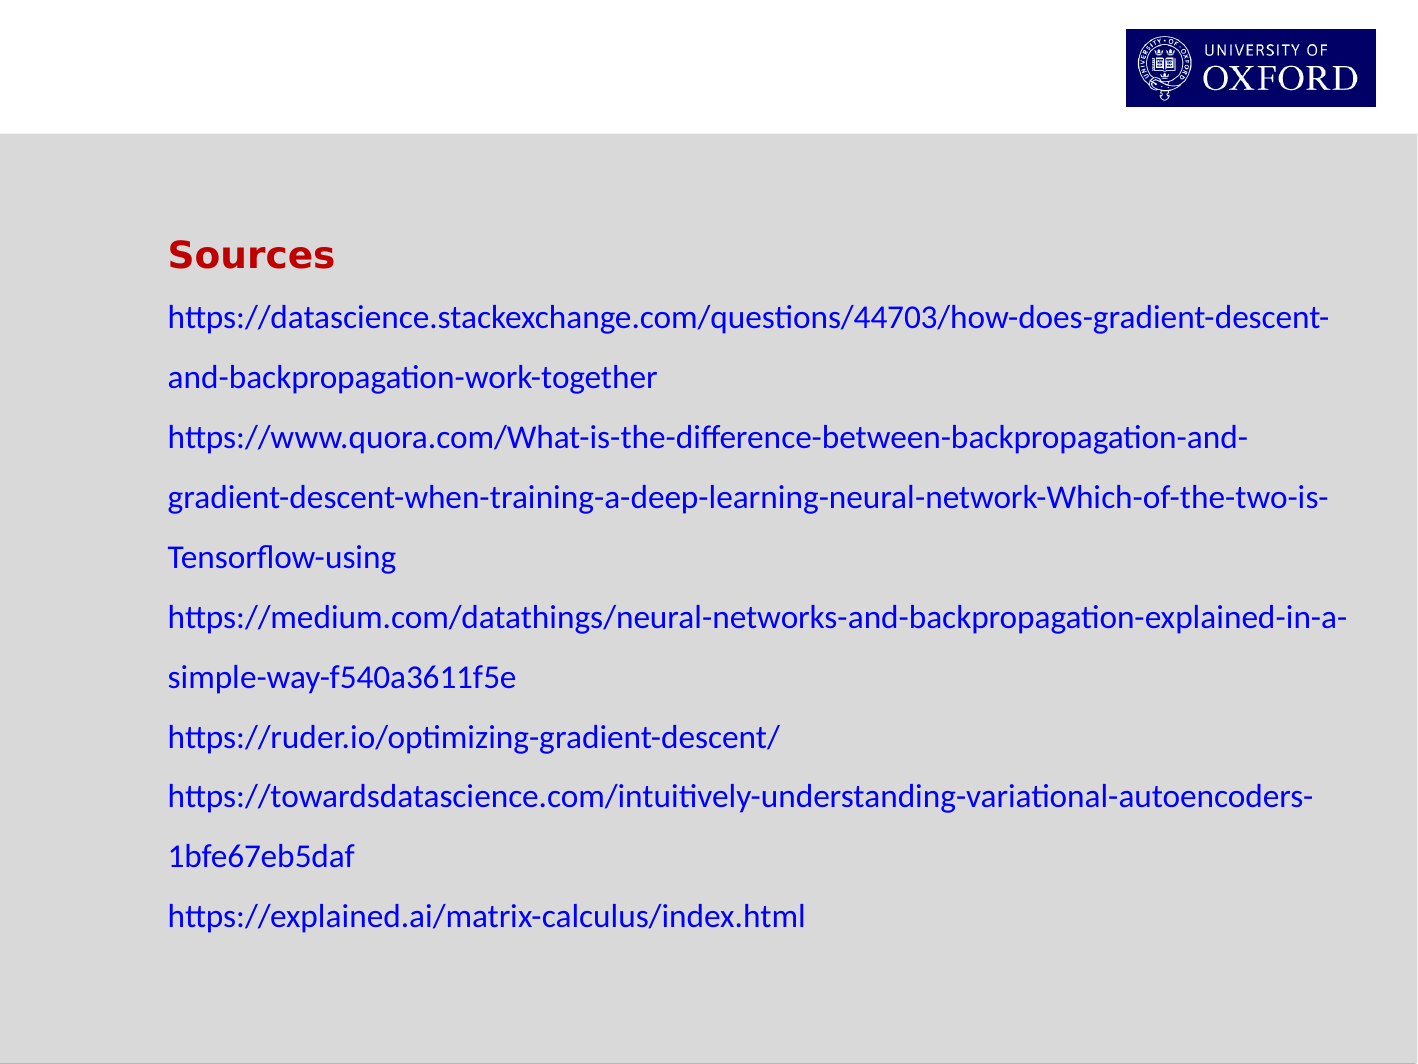

Sources
https://datascience.stackexchange.com/questions/44703/how-does-gradient-descent-and-backpropagation-work-together
https://www.quora.com/What-is-the-difference-between-backpropagation-and-gradient-descent-when-training-a-deep-learning-neural-network-Which-of-the-two-is-Tensorflow-using
https://medium.com/datathings/neural-networks-and-backpropagation-explained-in-a-simple-way-f540a3611f5e
https://ruder.io/optimizing-gradient-descent/
https://towardsdatascience.com/intuitively-understanding-variational-autoencoders-1bfe67eb5daf
https://explained.ai/matrix-calculus/index.html